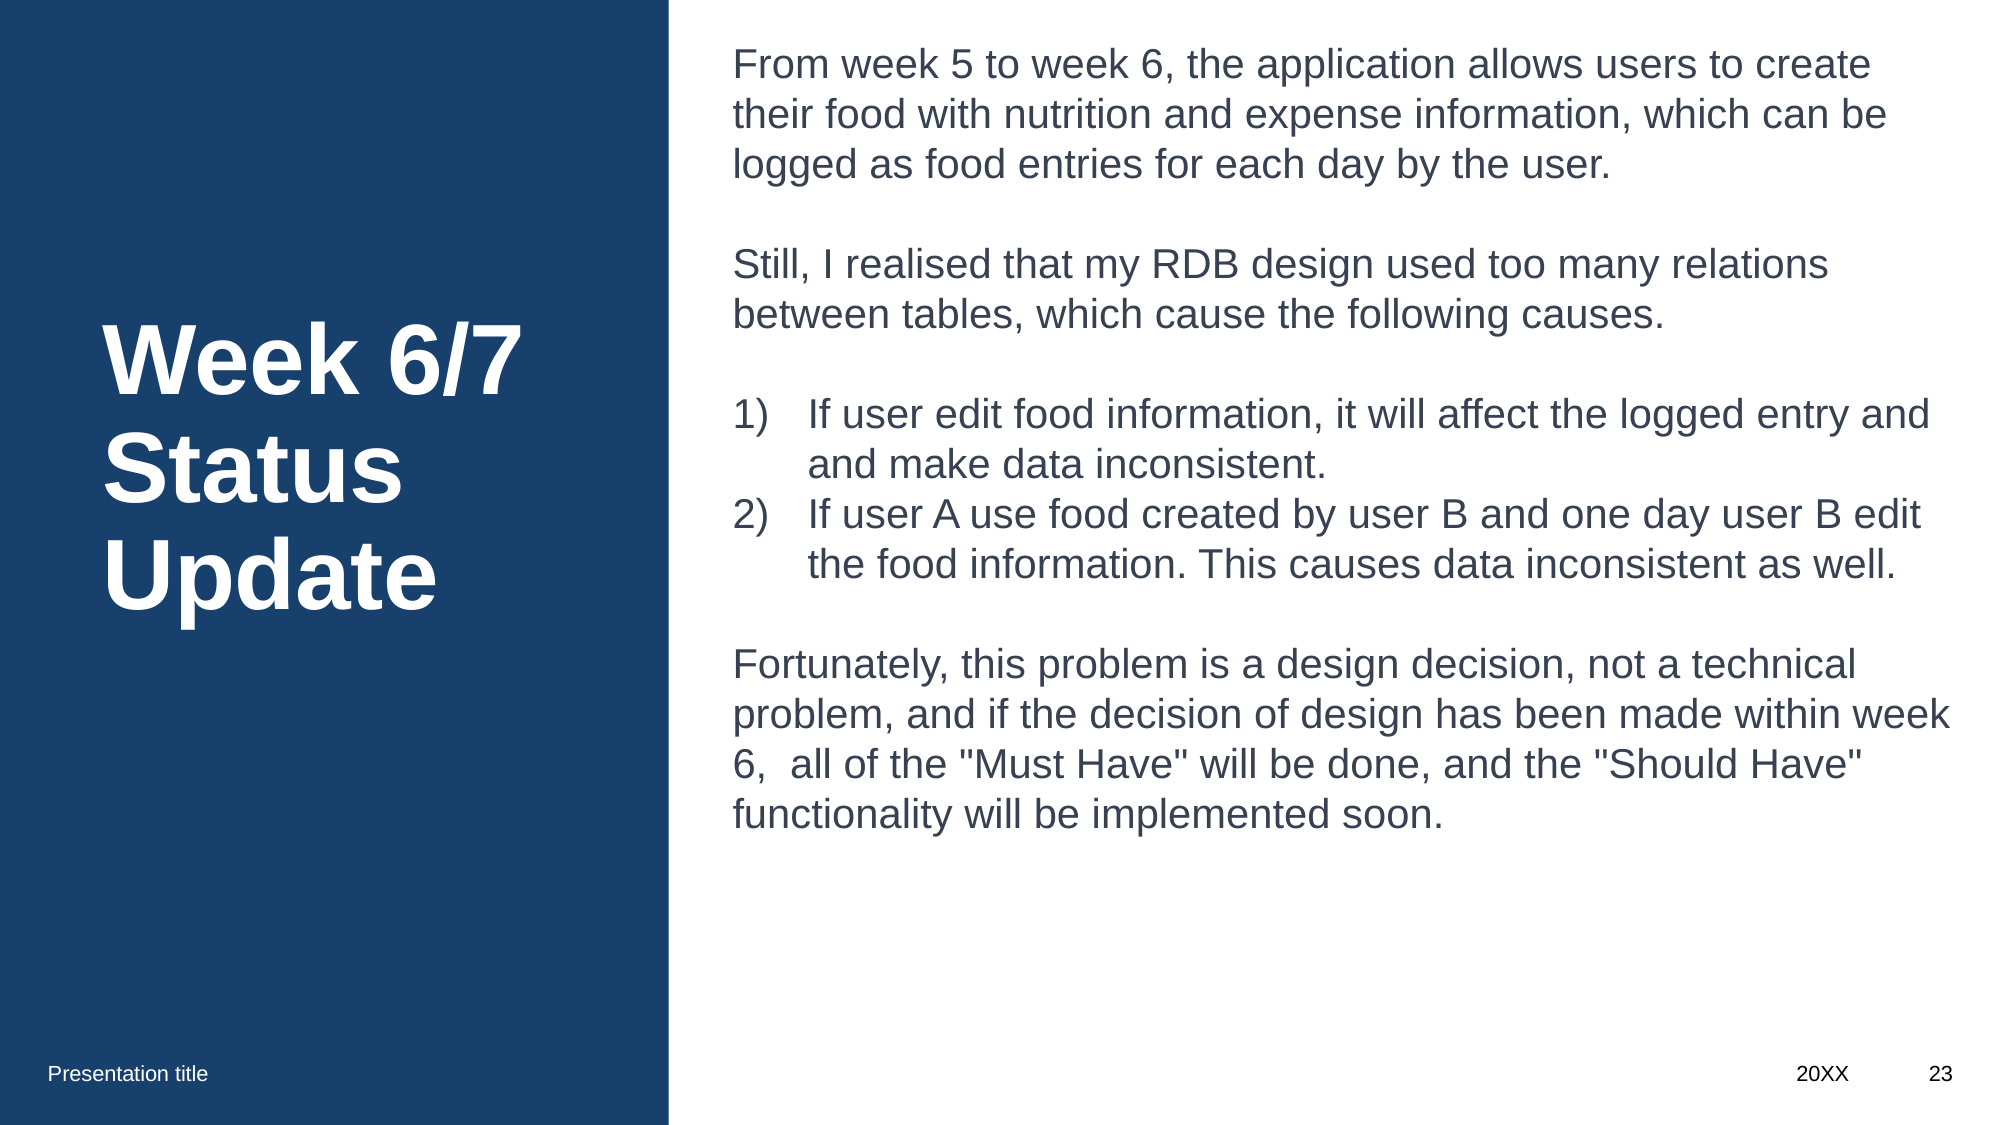

From week 5 to week 6, the application allows users to create their food with nutrition and expense information, which can be logged as food entries for each day by the user.

Still, I realised that my RDB design used too many relations between tables, which cause the following causes.

If user edit food information, it will affect the logged entry and and make data inconsistent.
If user A use food created by user B and one day user B edit the food information. This causes data inconsistent as well.

Fortunately, this problem is a design decision, not a technical problem, and if the decision of design has been made within week 6,  all of the "Must Have" will be done, and the "Should Have" functionality will be implemented soon.
​
# Week 6/7 Status Update
20XX
Presentation title
23